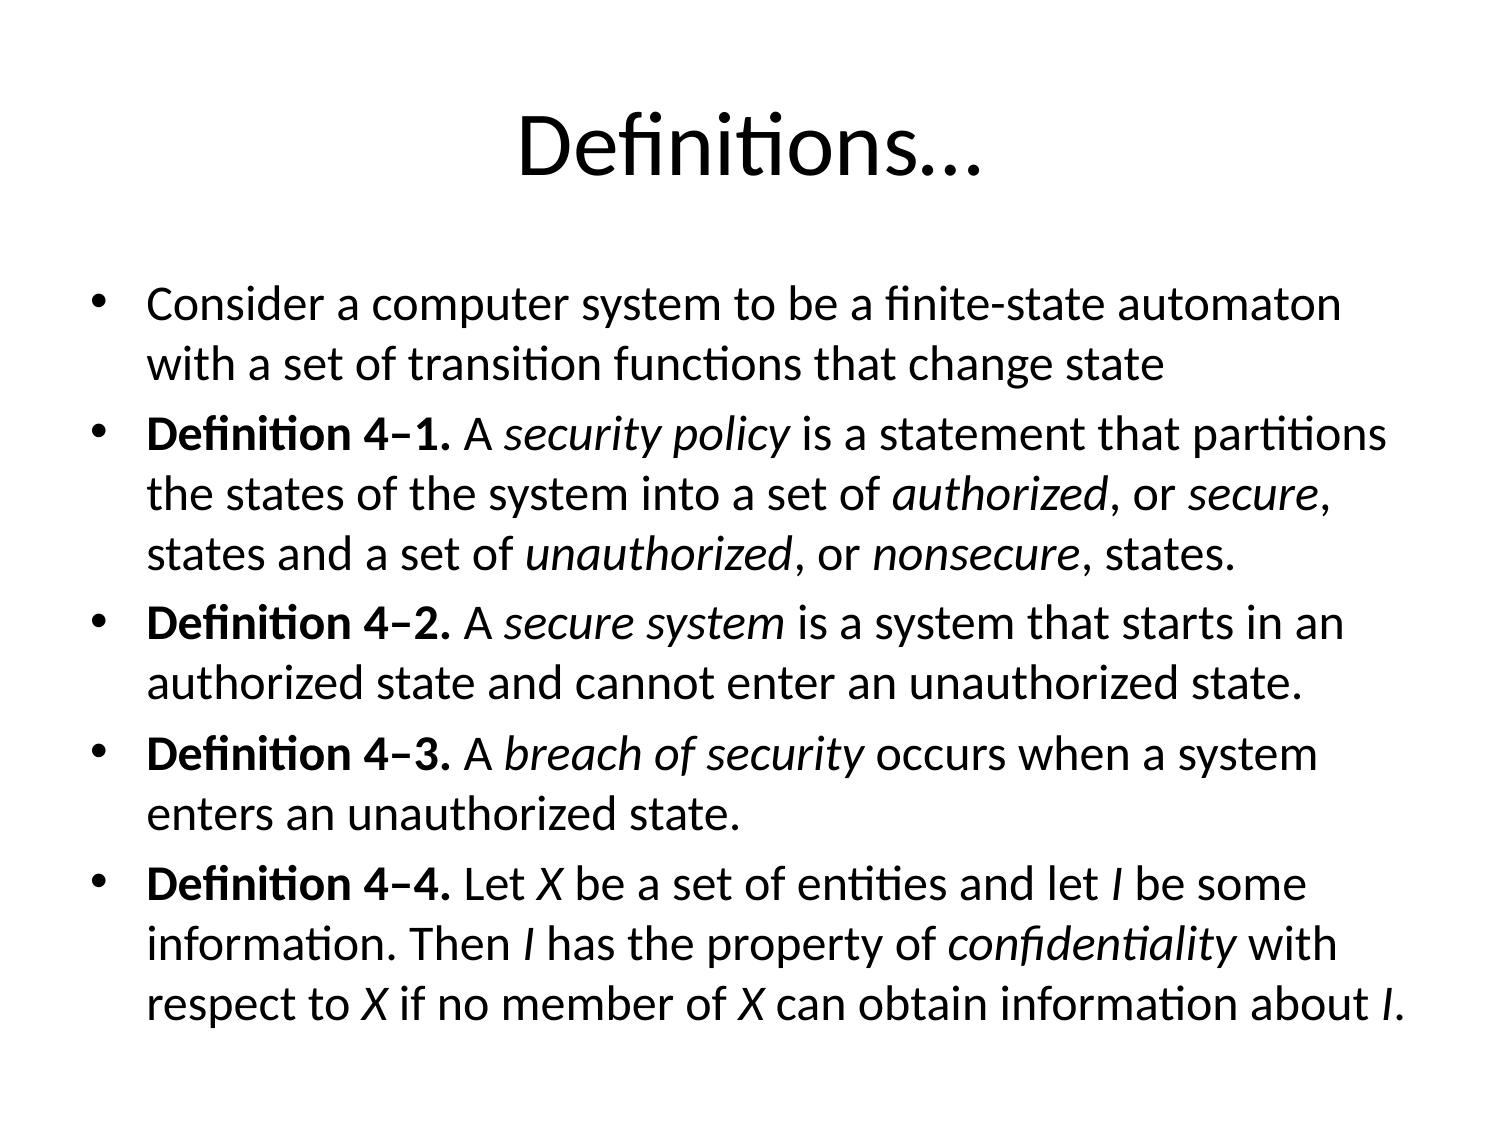

# Definitions…
Consider a computer system to be a finite-state automaton with a set of transition functions that change state
Definition 4–1. A security policy is a statement that partitions the states of the system into a set of authorized, or secure, states and a set of unauthorized, or nonsecure, states.
Definition 4–2. A secure system is a system that starts in an authorized state and cannot enter an unauthorized state.
Definition 4–3. A breach of security occurs when a system enters an unauthorized state.
Definition 4–4. Let X be a set of entities and let I be some information. Then I has the property of confidentiality with respect to X if no member of X can obtain information about I.